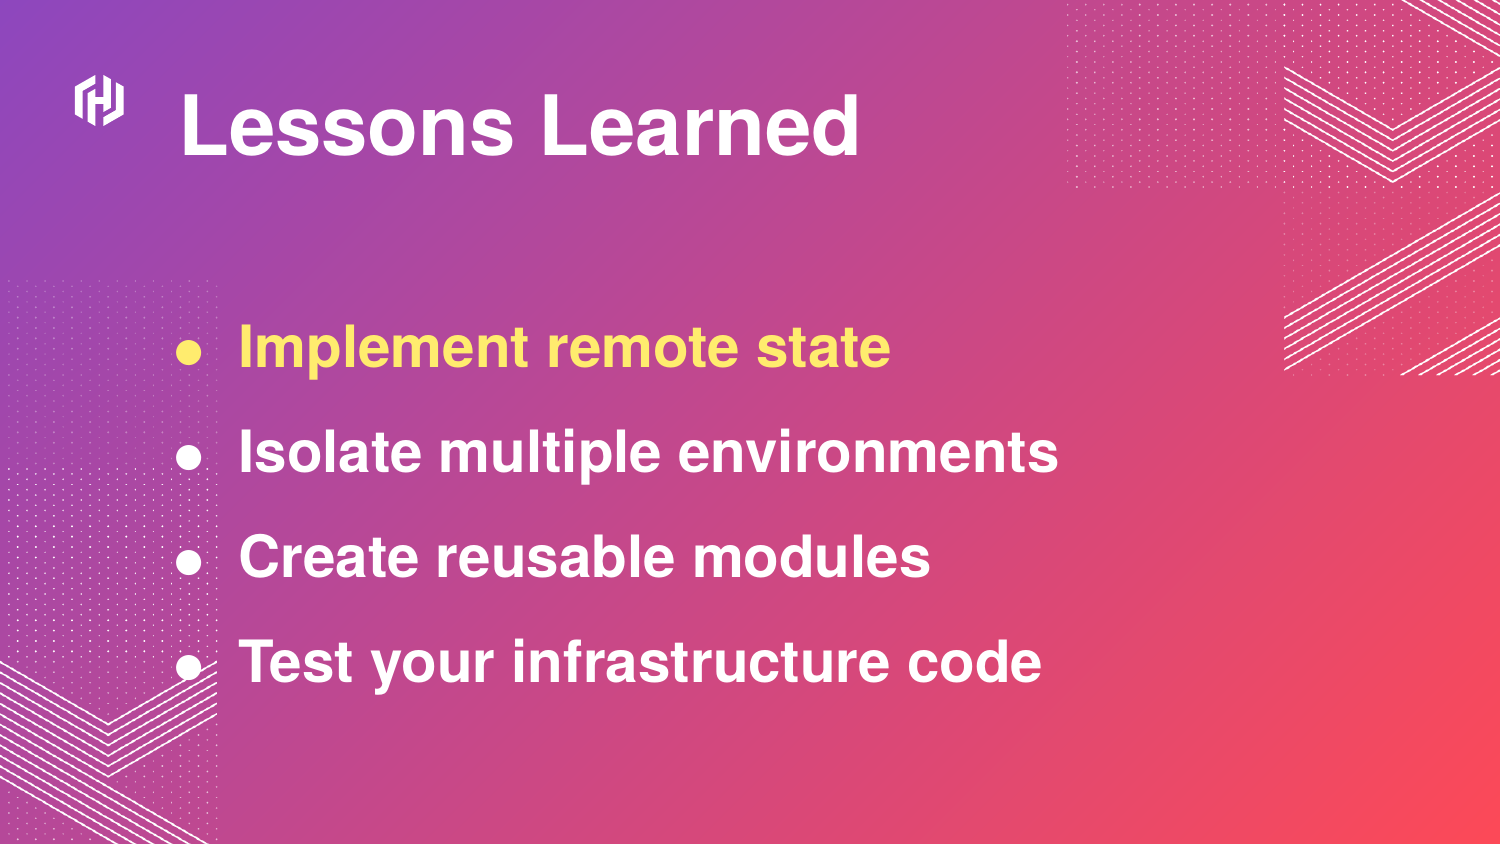

Lessons Learned

Implement remote state
Isolate multiple environments
Create reusable modules
Test your infrastructure code